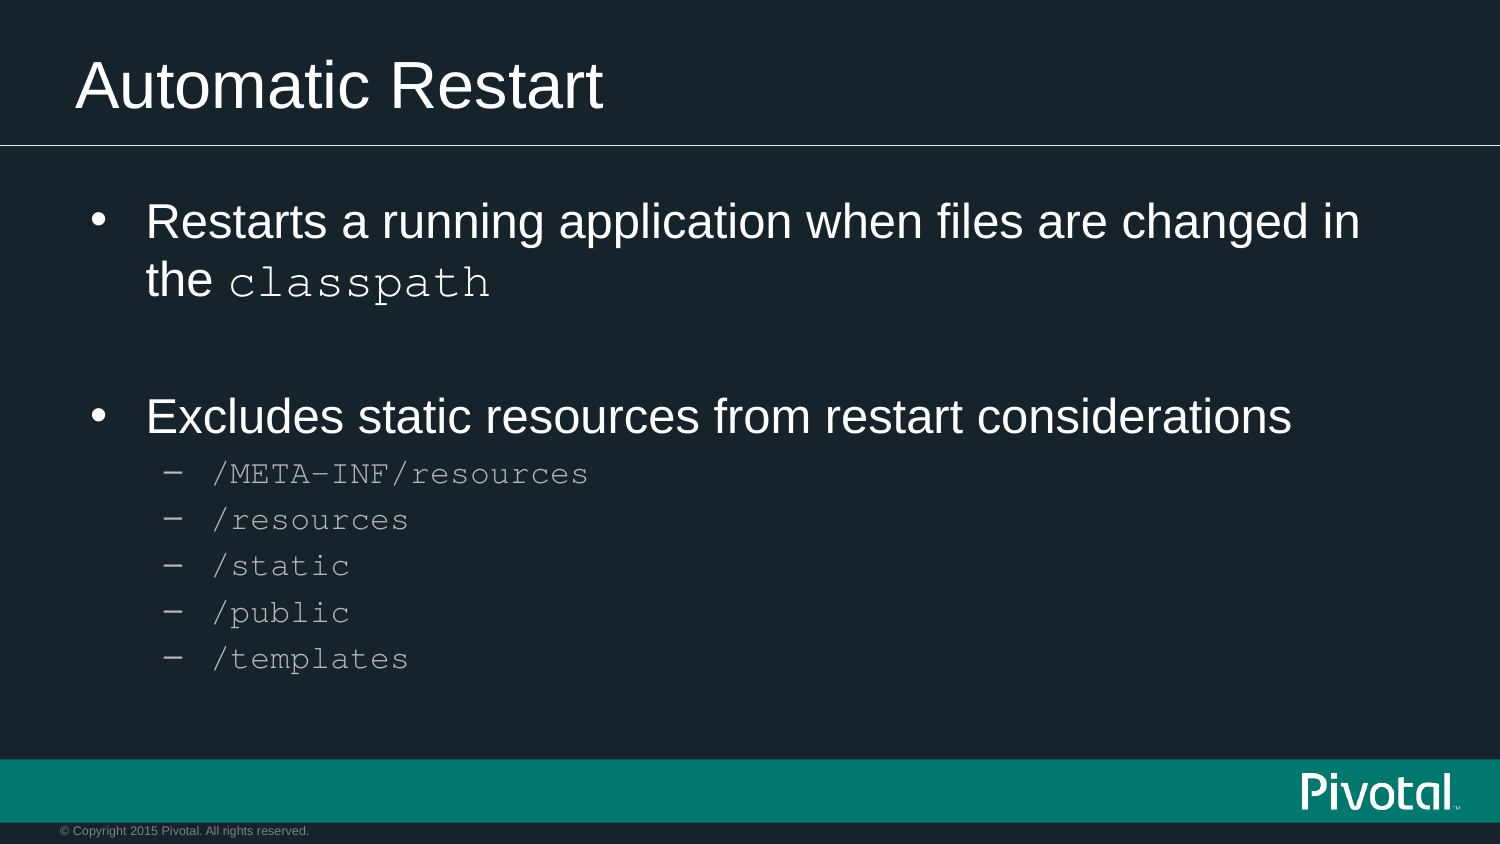

# Automatic Restart
Restarts a running application when files are changed in the classpath

Excludes static resources from restart considerations
/META-INF/resources
/resources
/static
/public
/templates